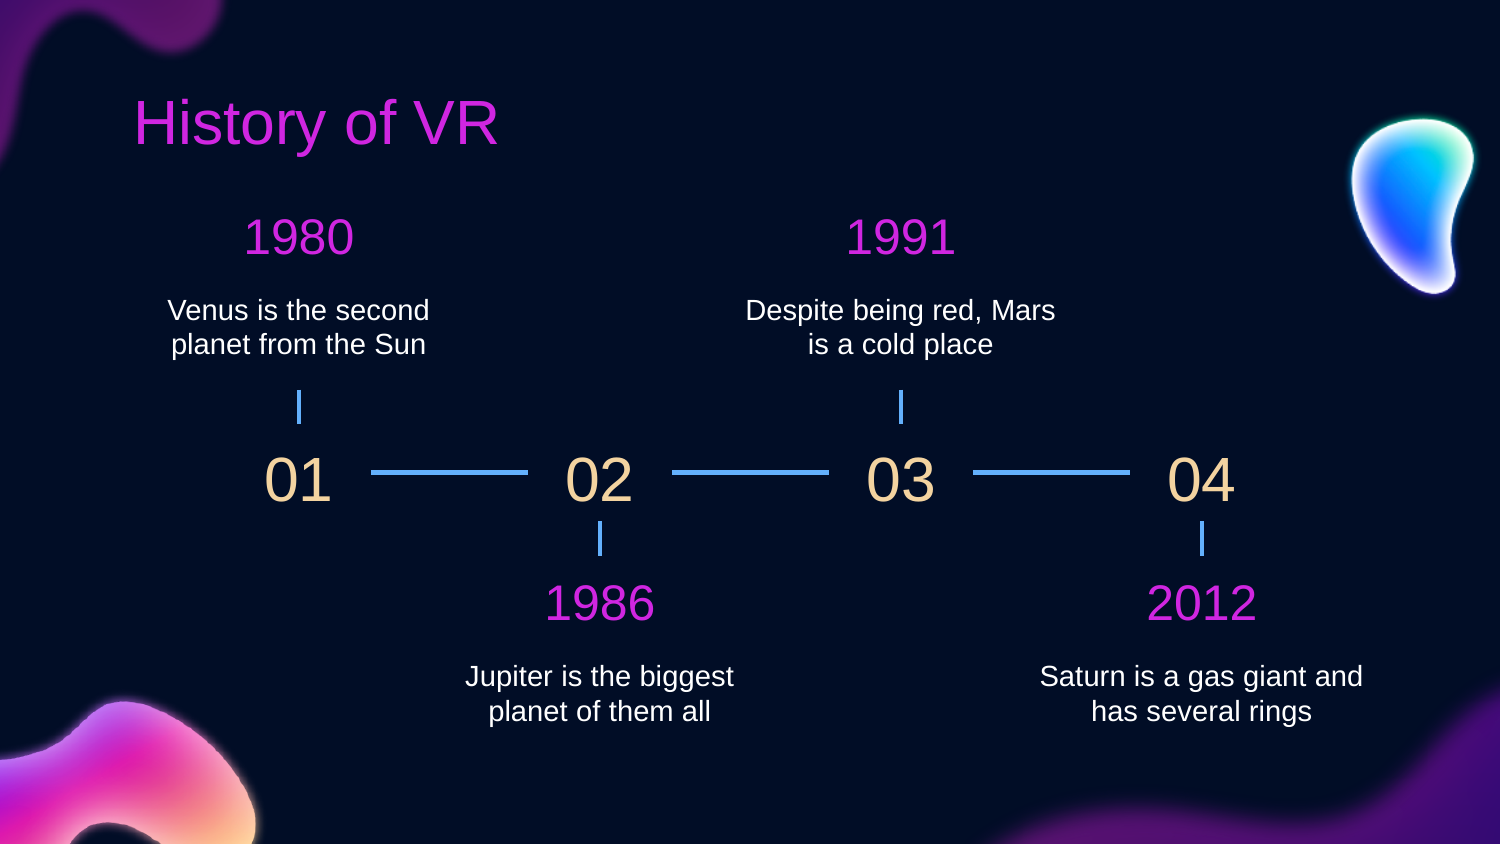

# History of VR
1980
1991
Venus is the second planet from the Sun
Despite being red, Mars is a cold place
01
02
03
04
1986
2012
Jupiter is the biggest planet of them all
Saturn is a gas giant and has several rings